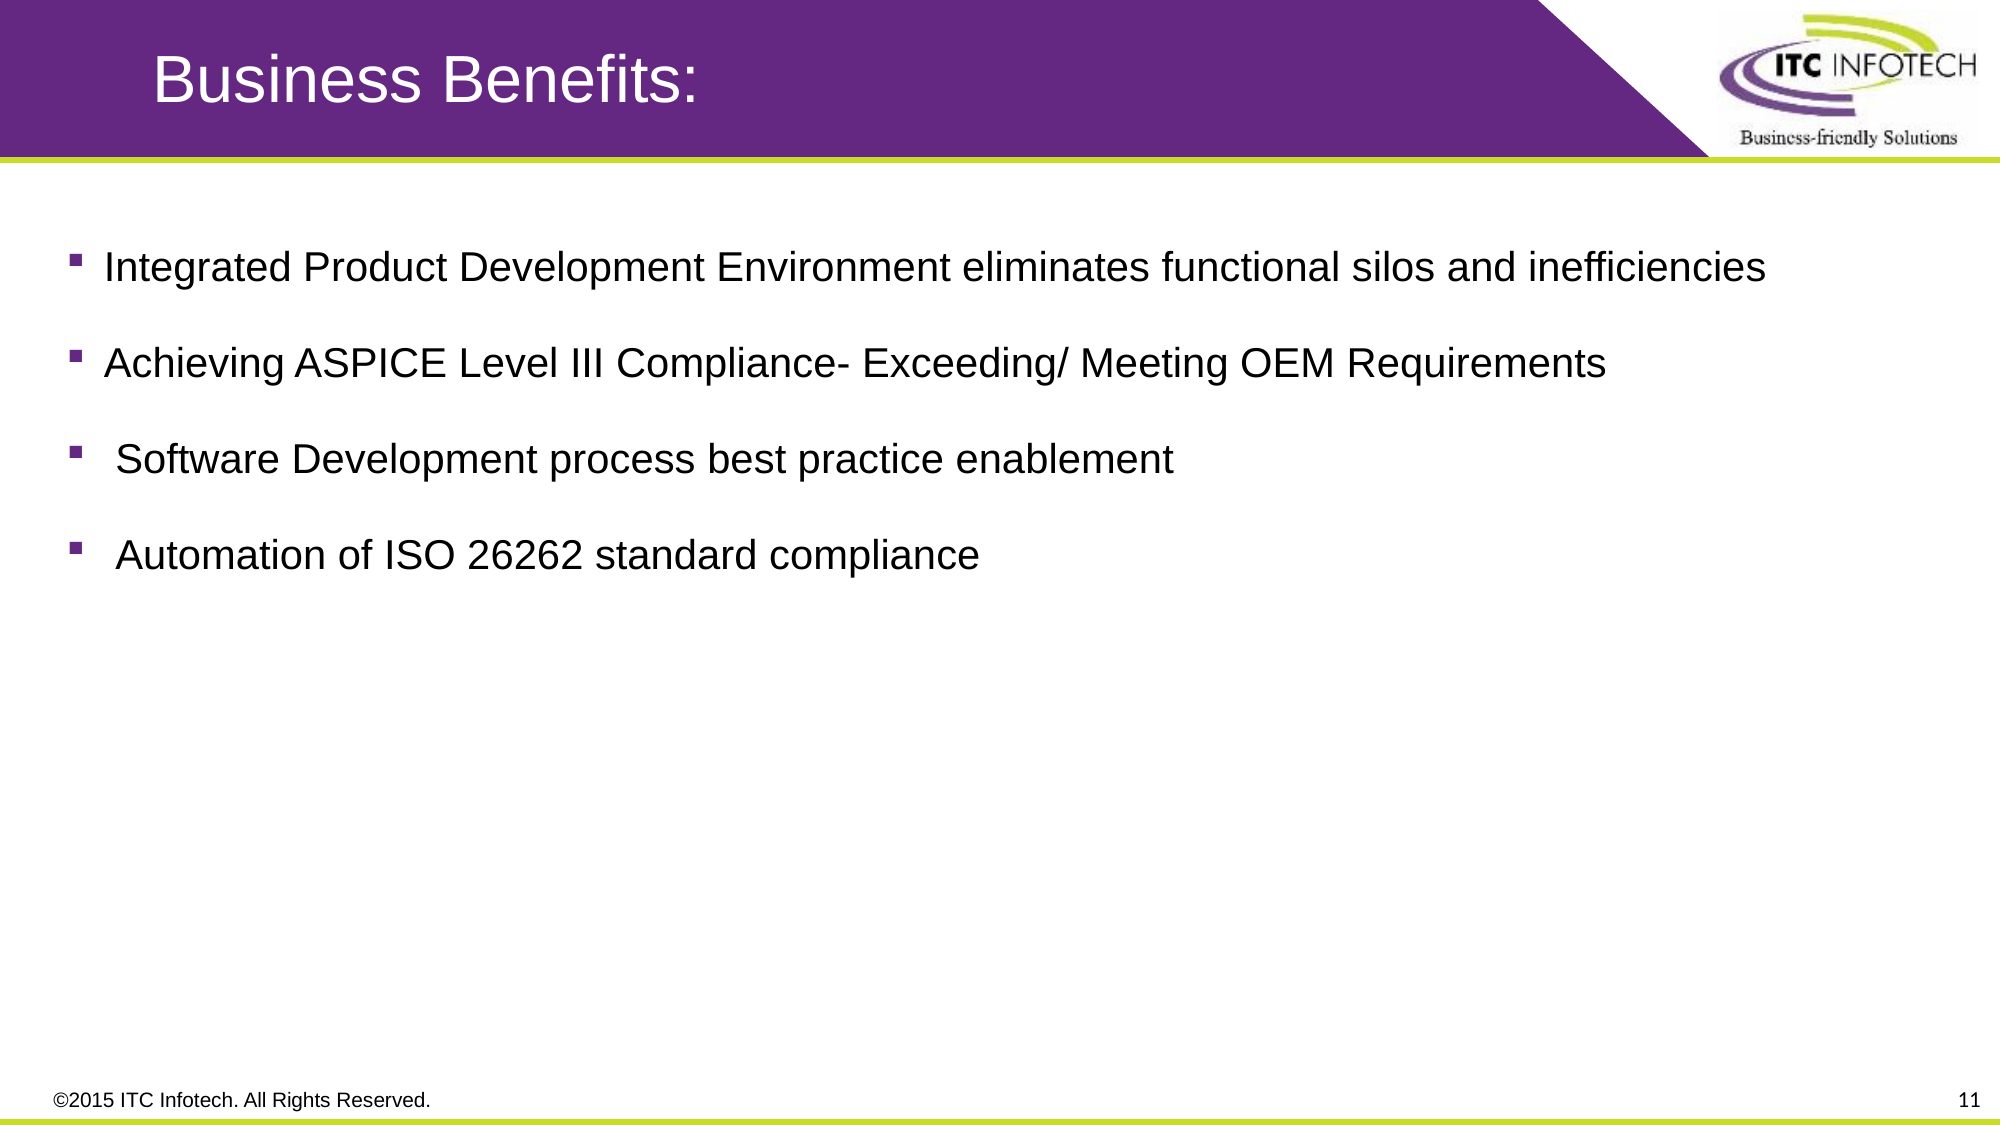

# Business Benefits:
Integrated Product Development Environment eliminates functional silos and inefficiencies
Achieving ASPICE Level III Compliance- Exceeding/ Meeting OEM Requirements
 Software Development process best practice enablement
 Automation of ISO 26262 standard compliance
11